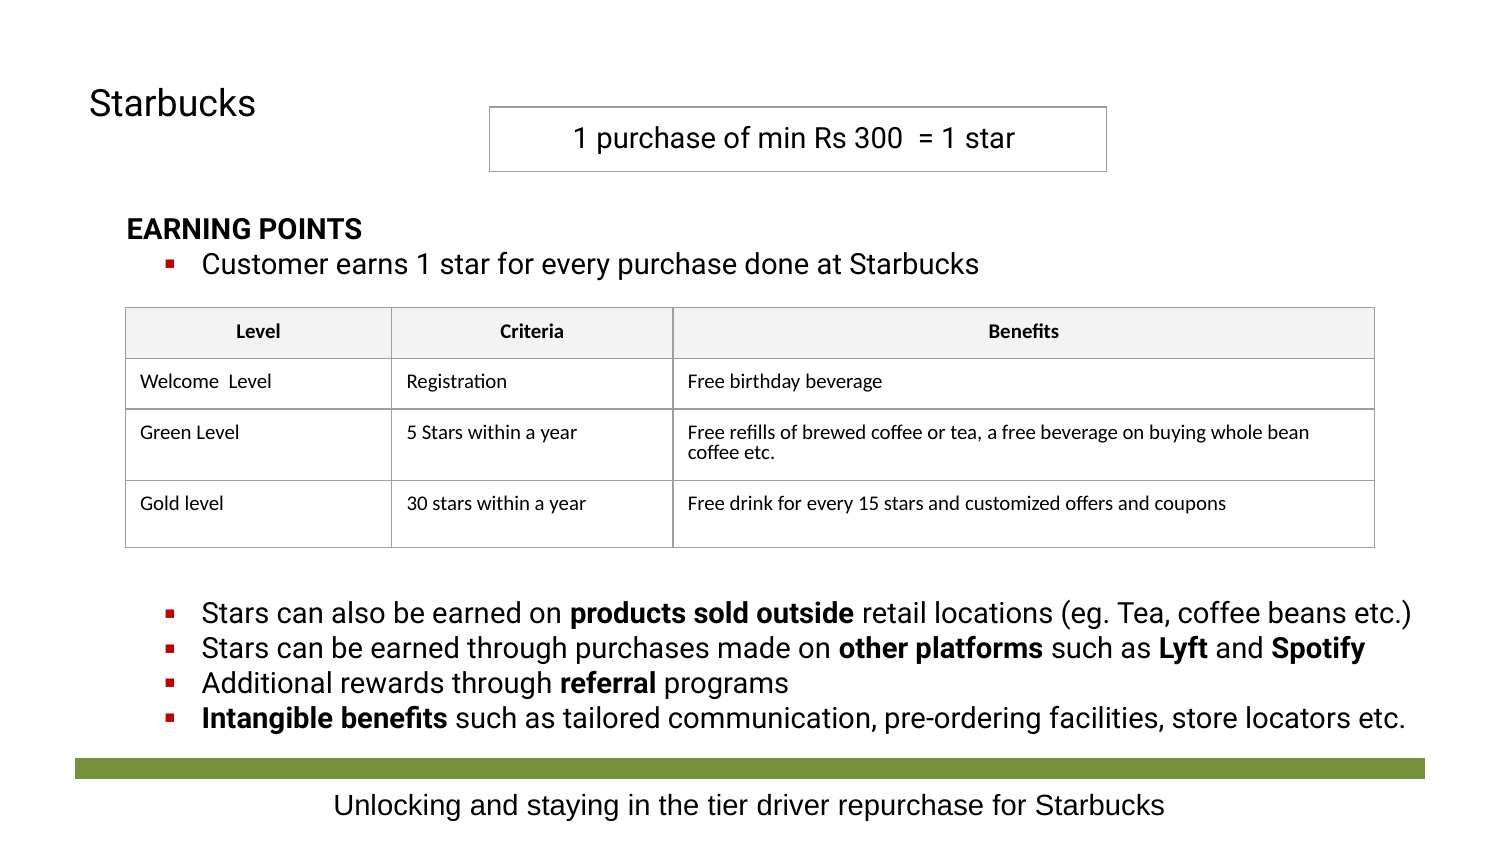

# Starbucks
| 1 purchase of min Rs 300 = 1 star |
| --- |
EARNING POINTS
Customer earns 1 star for every purchase done at Starbucks

Stars can also be earned on products sold outside retail locations (eg. Tea, coffee beans etc.)
Stars can be earned through purchases made on other platforms such as Lyft and Spotify
Additional rewards through referral programs
Intangible benefits such as tailored communication, pre-ordering facilities, store locators etc.

| Level | Criteria | Benefits |
| --- | --- | --- |
| Welcome Level | Registration | Free birthday beverage |
| Green Level | 5 Stars within a year | Free refills of brewed coffee or tea, a free beverage on buying whole bean coffee etc. |
| Gold level | 30 stars within a year | Free drink for every 15 stars and customized offers and coupons |
Unlocking and staying in the tier driver repurchase for Starbucks